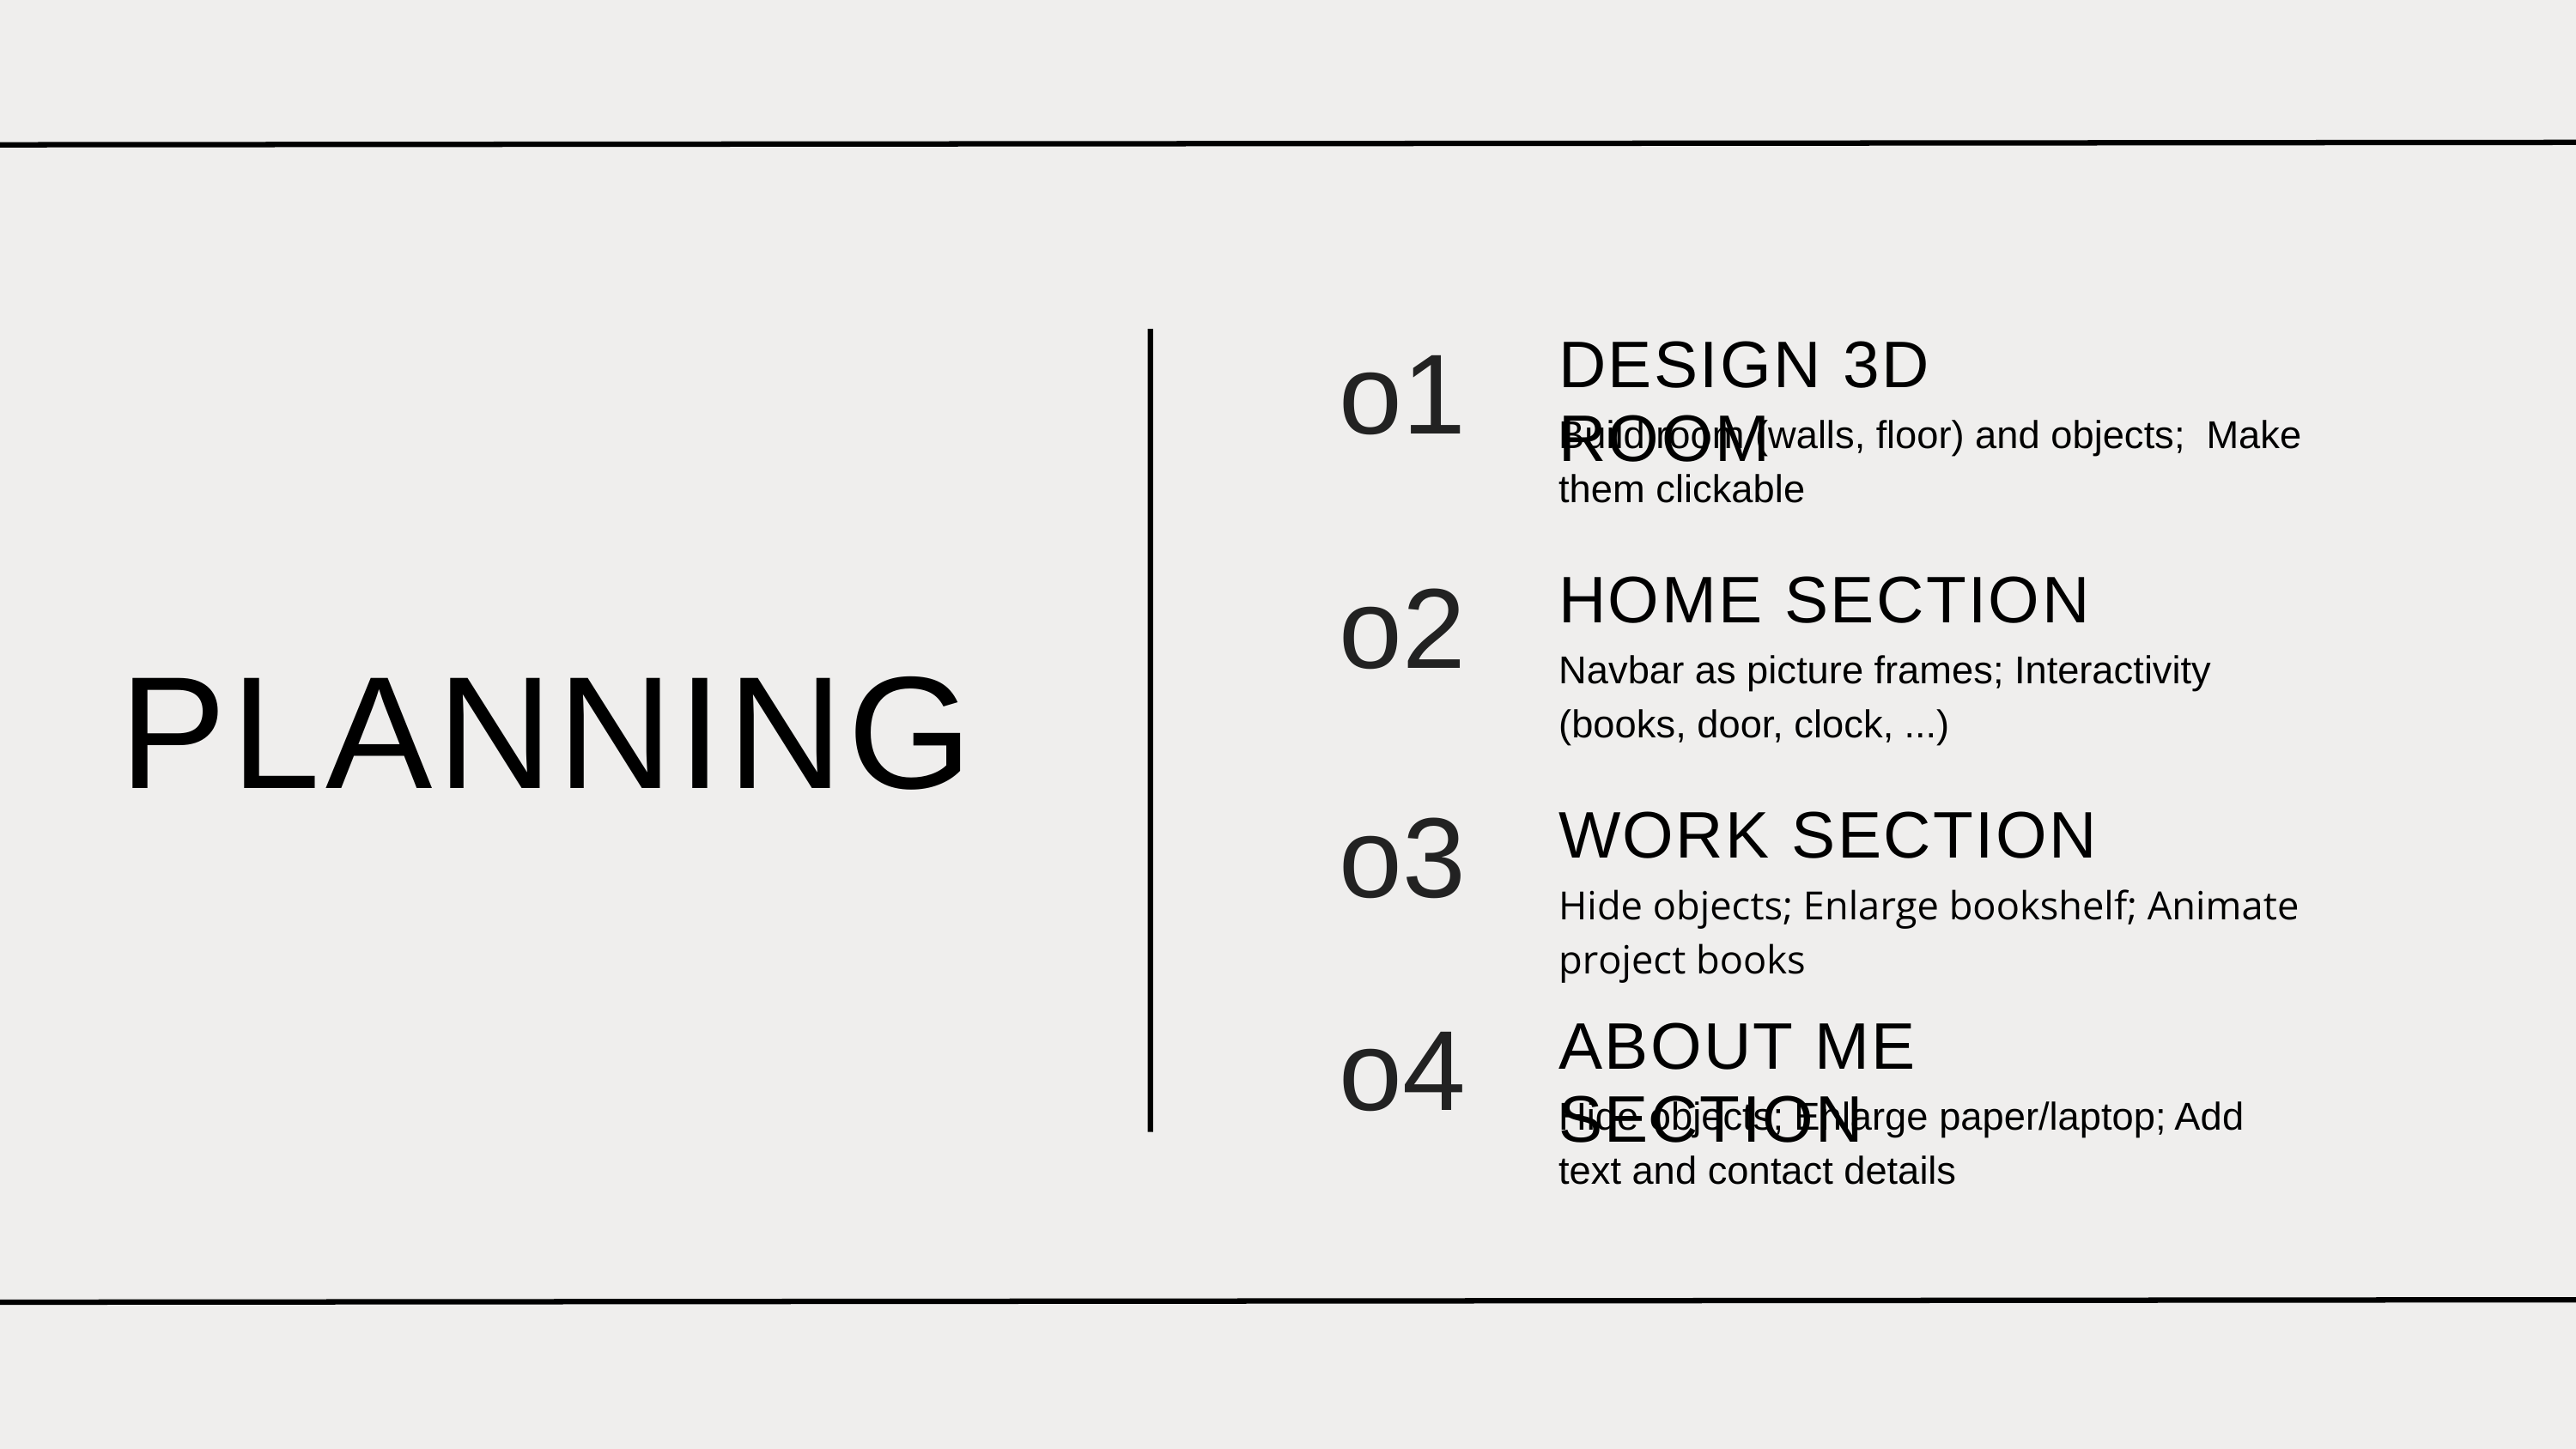

o1
DESIGN 3D ROOM
Build room (walls, floor) and objects;  Make them clickable
o2
HOME SECTION
Navbar as picture frames; Interactivity (books, door, clock, ...)
PLANNING

o3
WORK SECTION
Hide objects; Enlarge bookshelf; Animate project books
o4
ABOUT ME SECTION
Hide objects; Enlarge paper/laptop; Add text and contact details